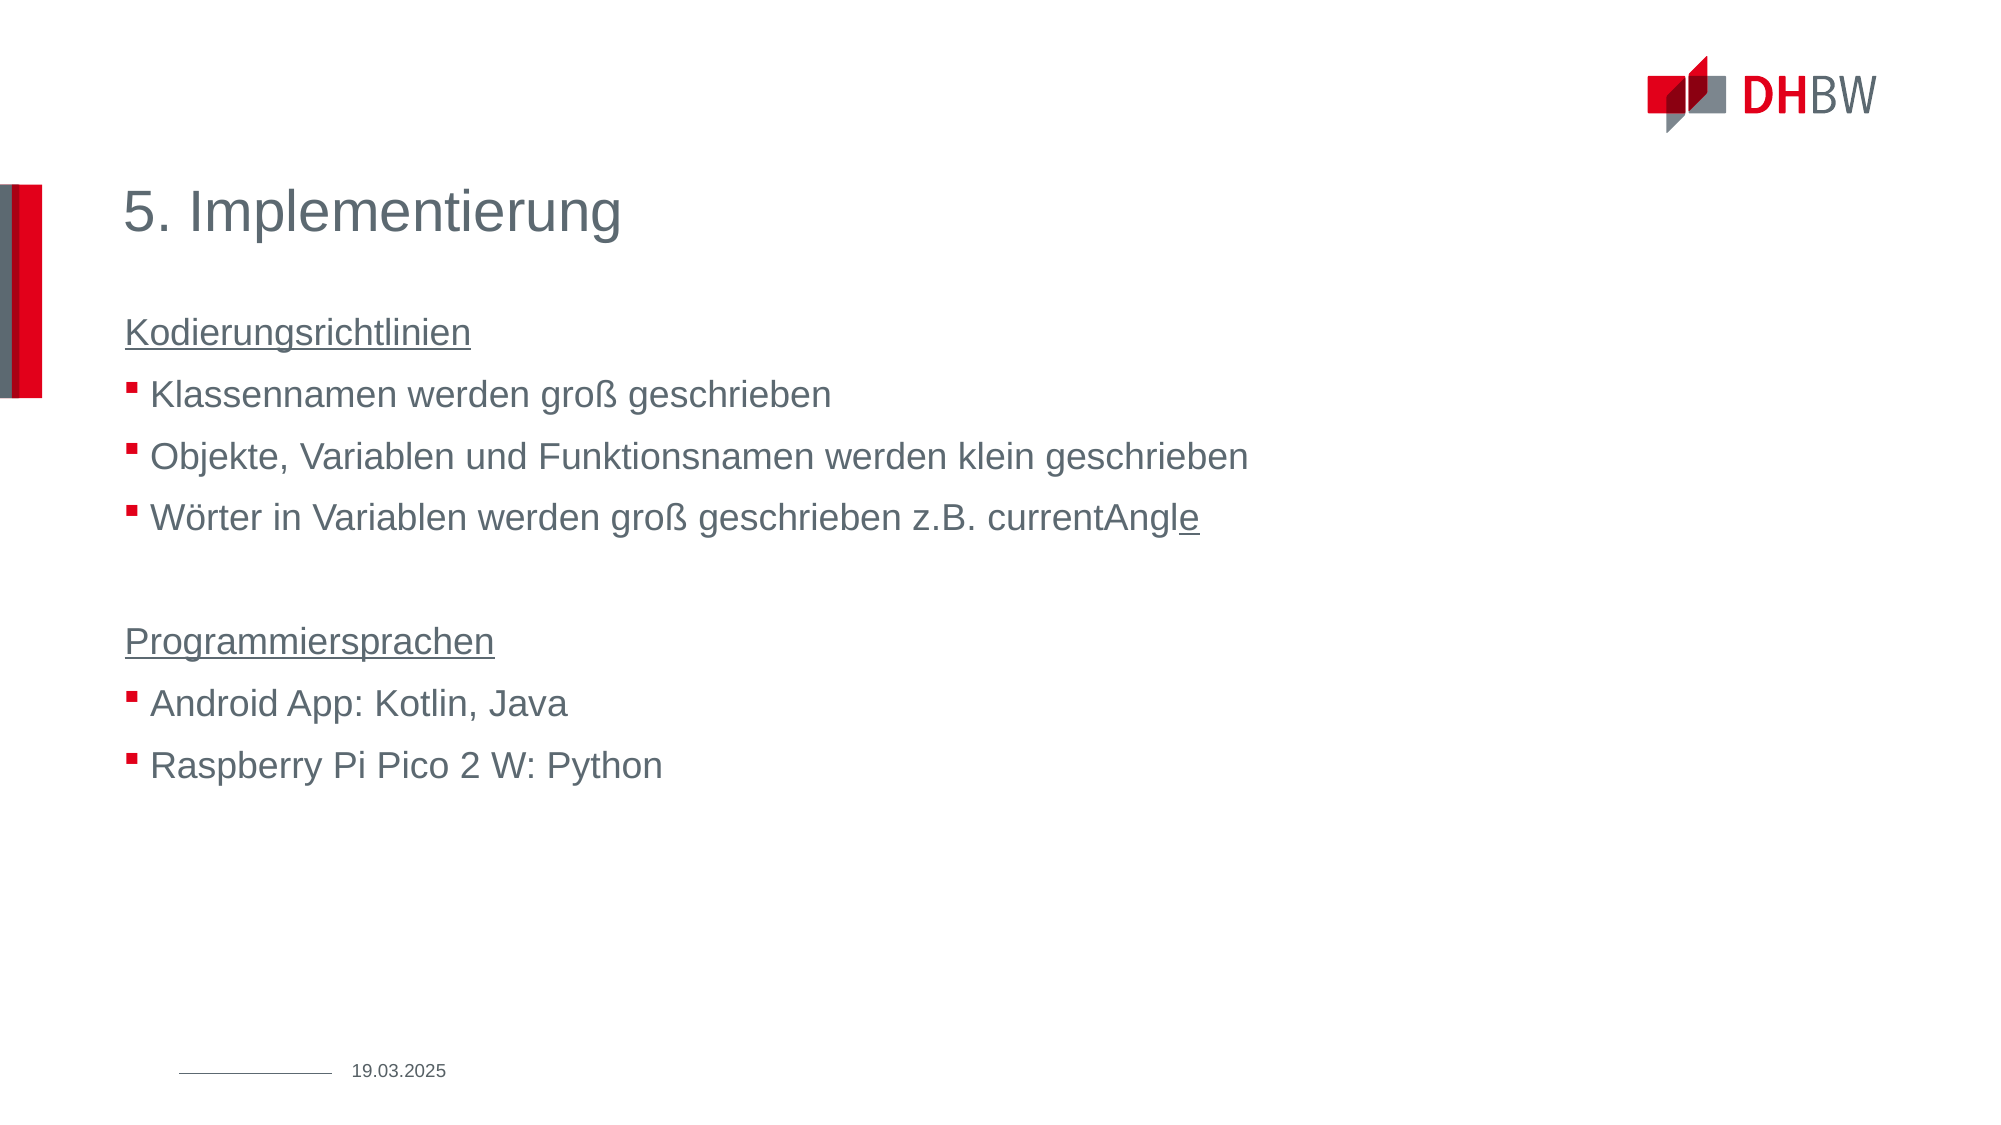

# 5. Implementierung
Kodierungsrichtlinien
Klassennamen werden groß geschrieben
Objekte, Variablen und Funktionsnamen werden klein geschrieben
Wörter in Variablen werden groß geschrieben z.B. currentAngle

Programmiersprachen
Android App: Kotlin, Java
Raspberry Pi Pico 2 W: Python

19.03.2025